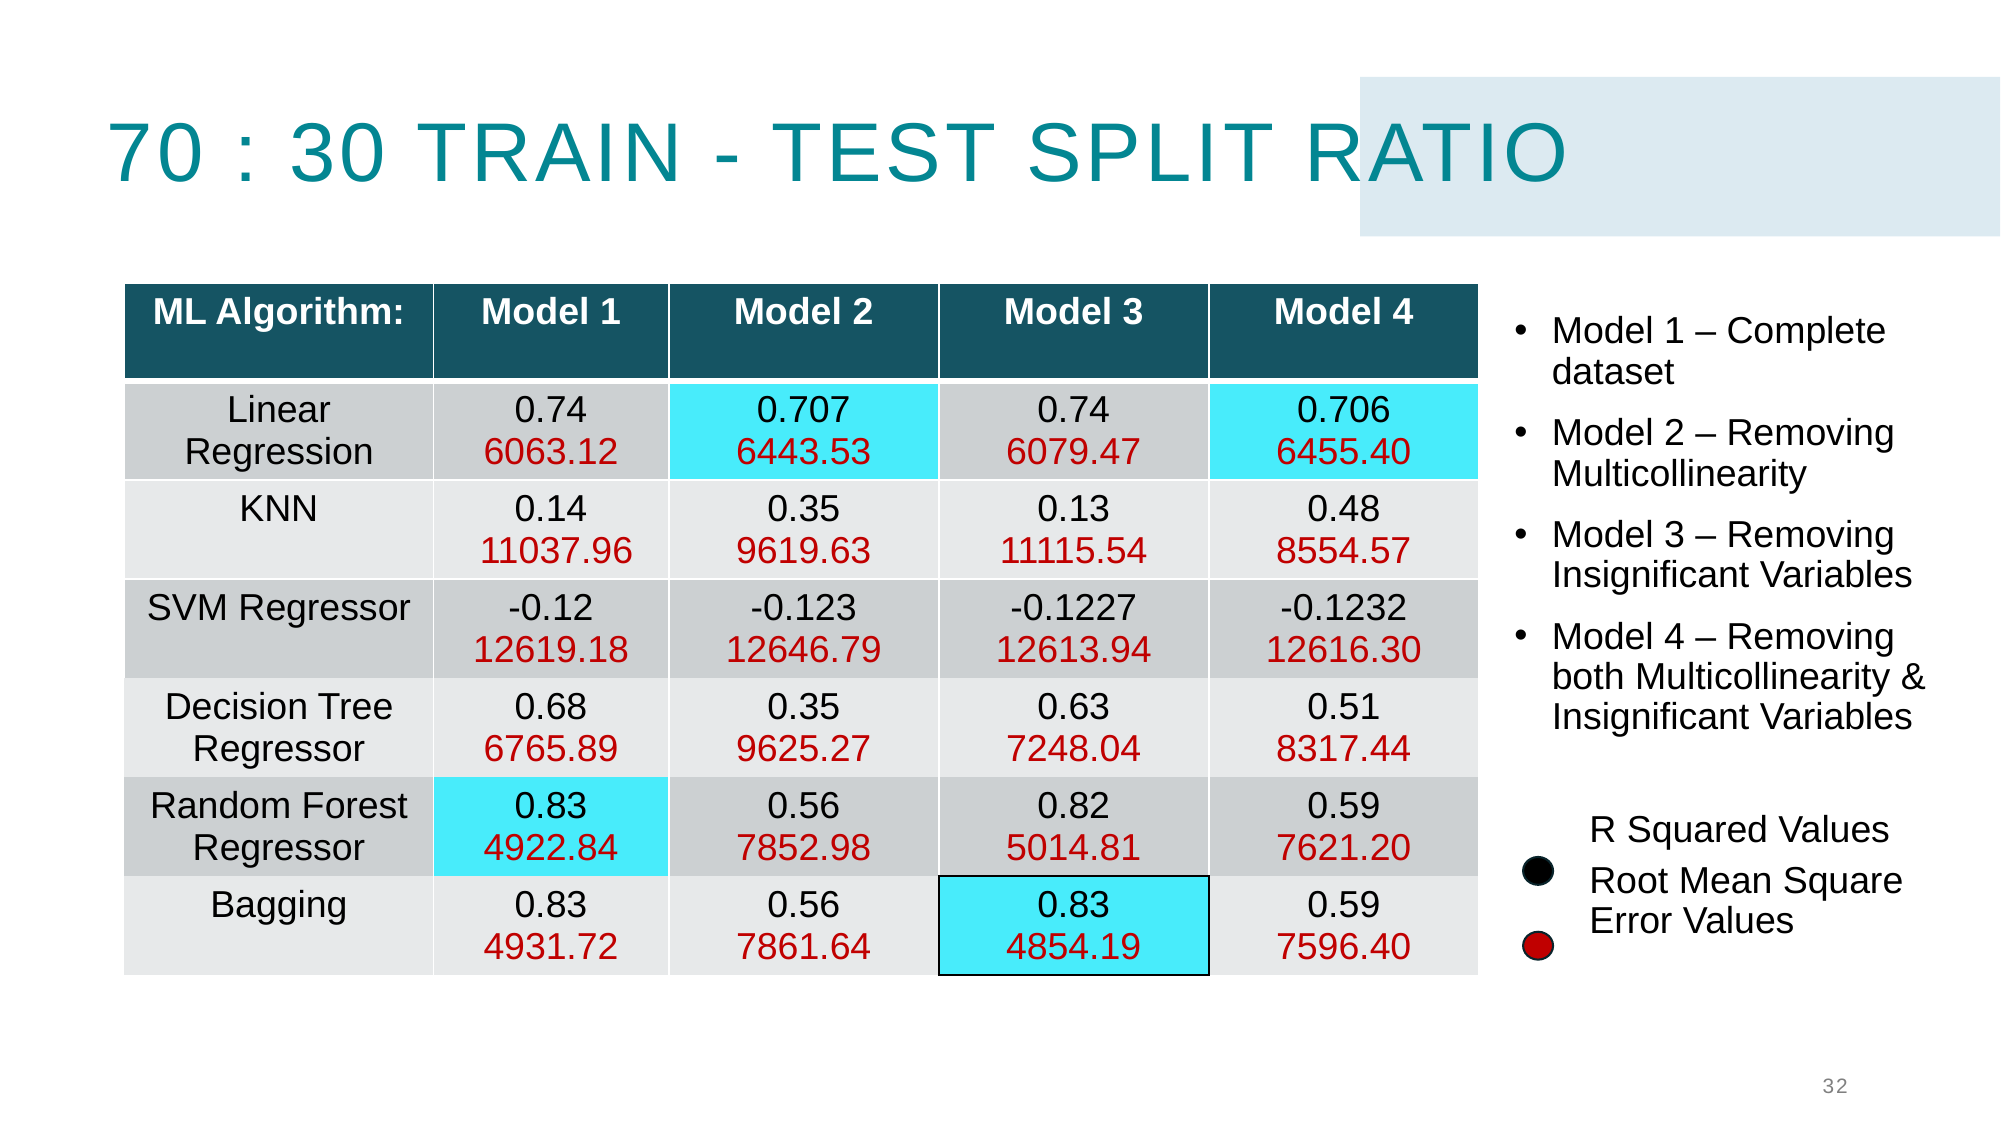

# 70 : 30 train - test split Ratio
| ML Algorithm: | Model 1 | Model 2 | Model 3 | Model 4 |
| --- | --- | --- | --- | --- |
| Linear Regression | 0.74 6063.12 | 0.707 6443.53 | 0.74 6079.47 | 0.706 6455.40 |
| KNN | 0.14 11037.96 | 0.35 9619.63 | 0.13 11115.54 | 0.48 8554.57 |
| SVM Regressor | -0.12 12619.18 | -0.123 12646.79 | -0.1227 12613.94 | -0.1232 12616.30 |
| Decision Tree Regressor | 0.68 6765.89 | 0.35 9625.27 | 0.63 7248.04 | 0.51 8317.44 |
| Random Forest Regressor | 0.83 4922.84 | 0.56 7852.98 | 0.82 5014.81 | 0.59 7621.20 |
| Bagging | 0.83 4931.72 | 0.56 7861.64 | 0.83 4854.19 | 0.59 7596.40 |
Model 1 – Complete dataset
Model 2 – Removing Multicollinearity
Model 3 – Removing Insignificant Variables
Model 4 – Removing both Multicollinearity & Insignificant Variables

R Squared Values
Root Mean Square Error Values

32